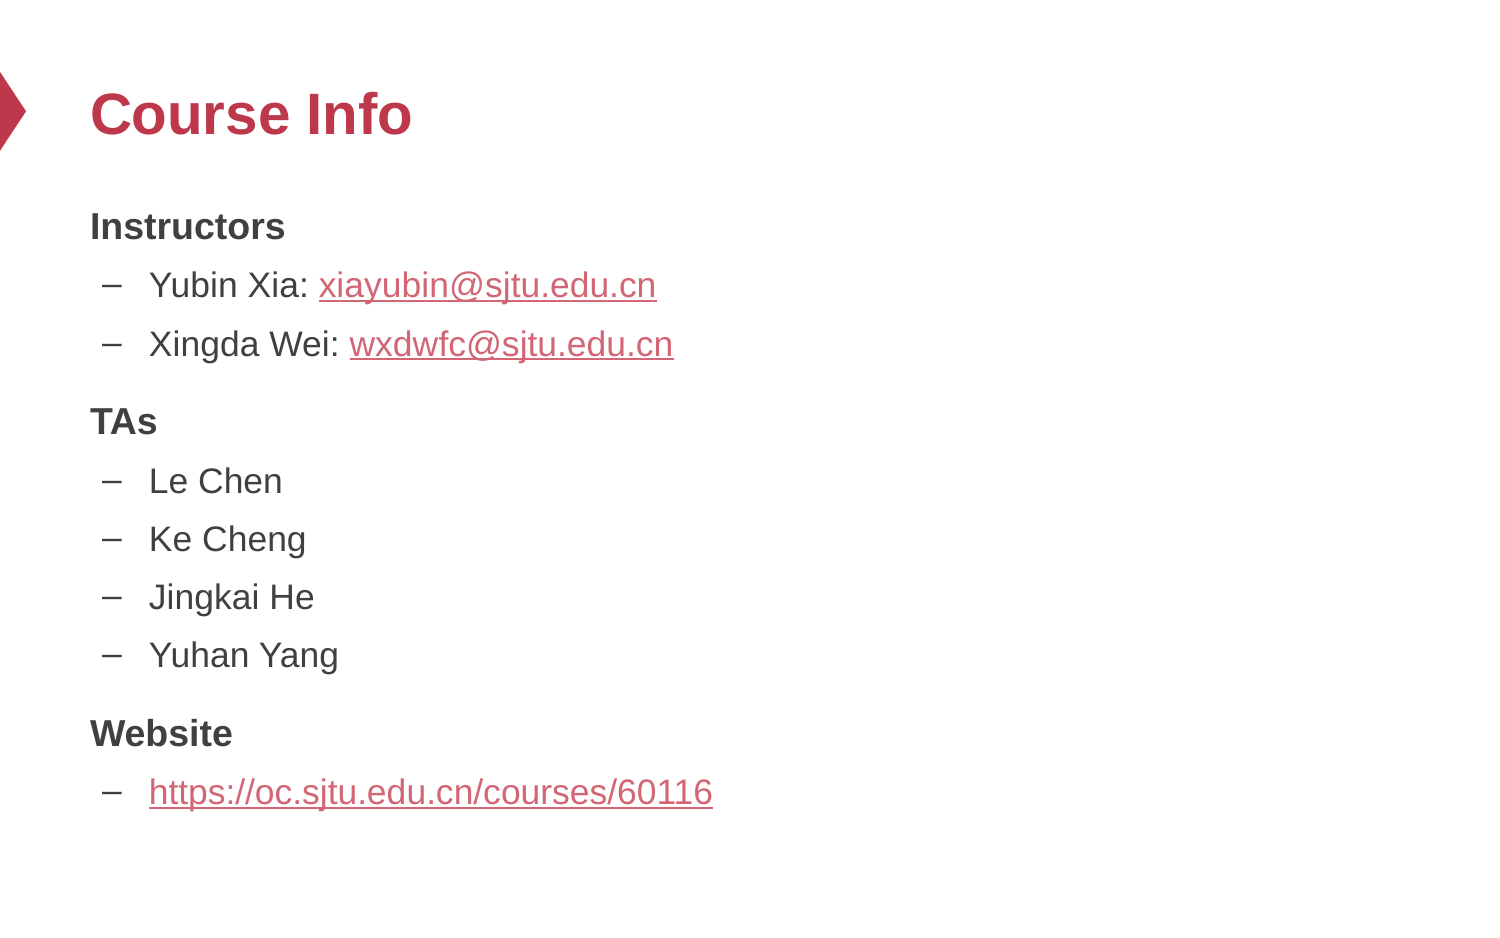

# Course Info
Instructors
Yubin Xia: xiayubin@sjtu.edu.cn
Xingda Wei: wxdwfc@sjtu.edu.cn
TAs
Le Chen
Ke Cheng
Jingkai He
Yuhan Yang
Website
https://oc.sjtu.edu.cn/courses/60116